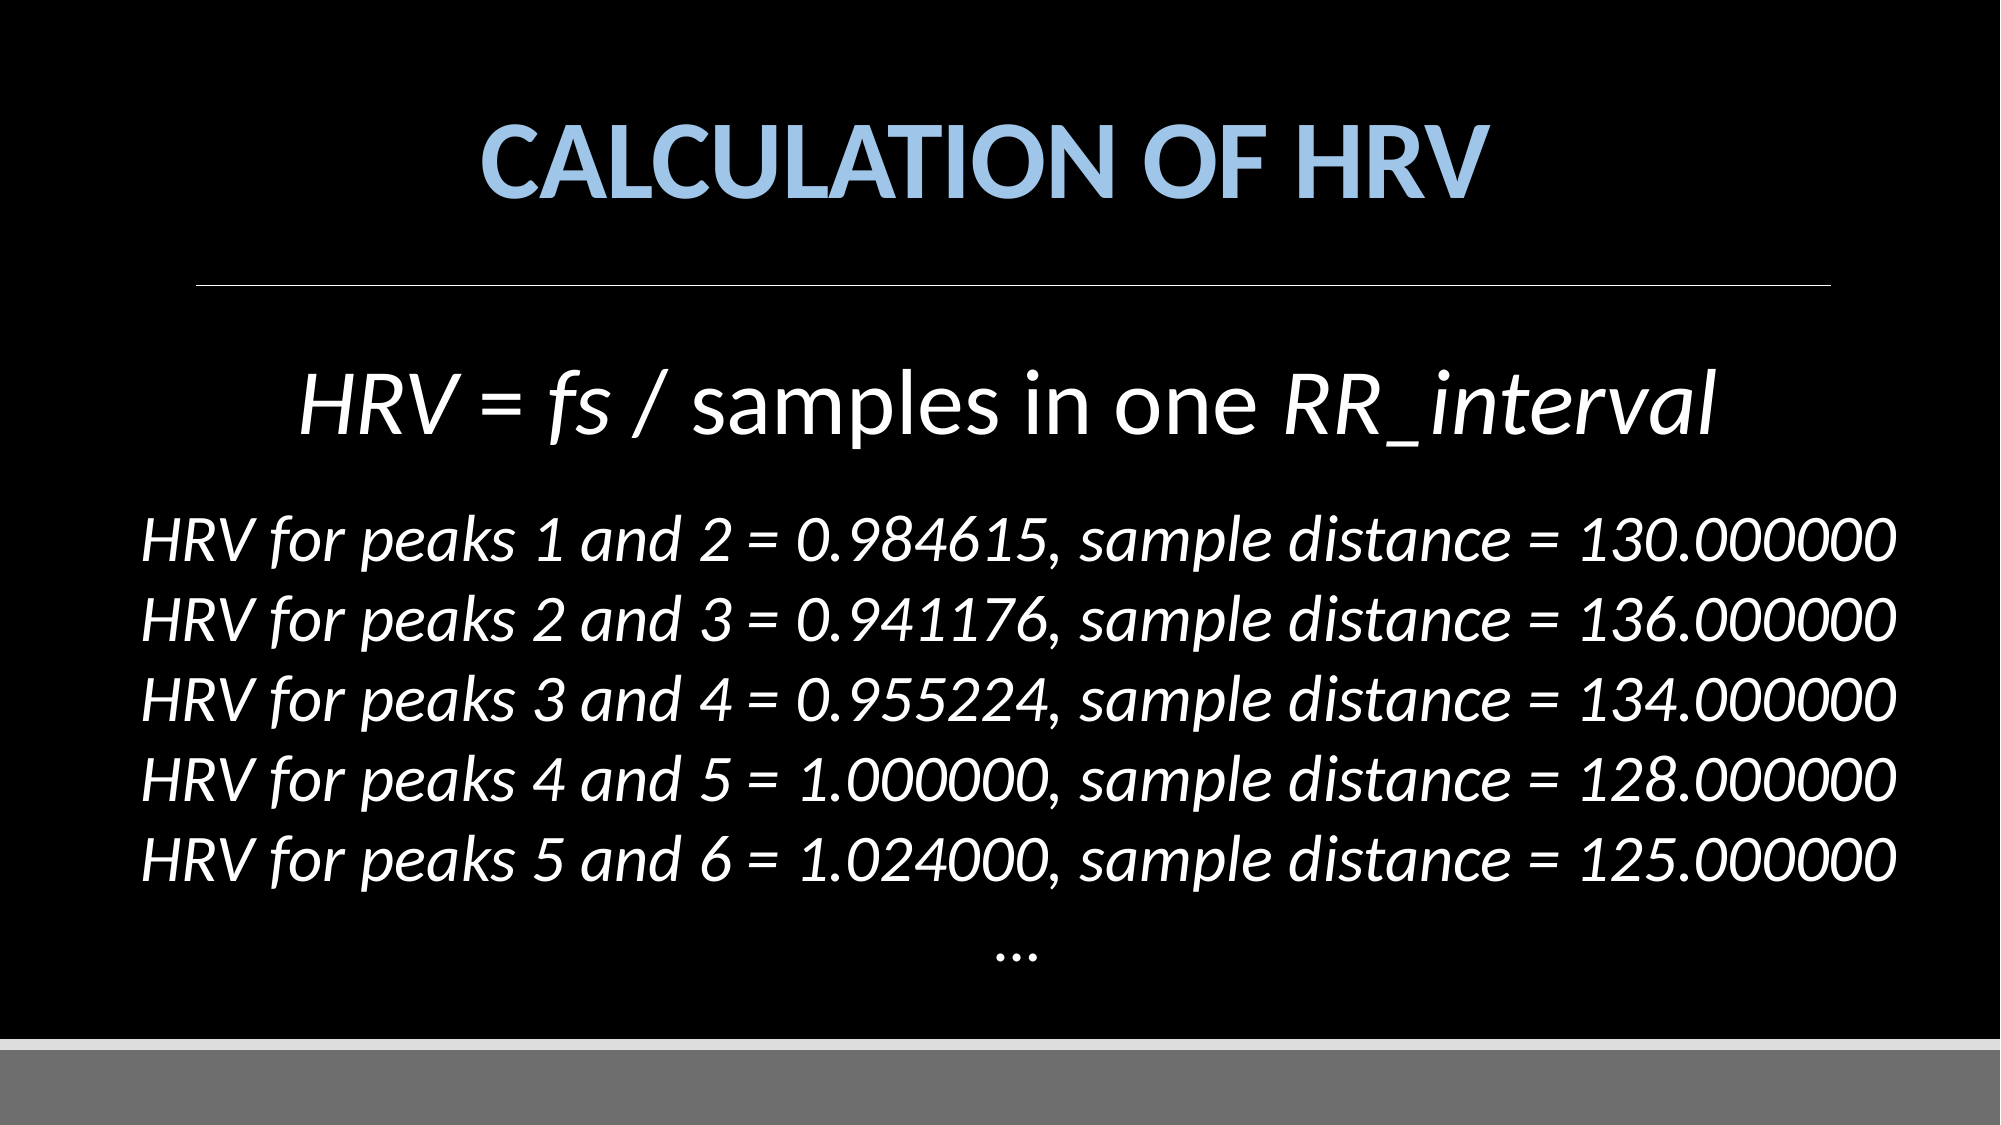

CALCULATION OF HRV
HRV = fs / samples in one RR_interval
HRV for peaks 1 and 2 = 0.984615, sample distance = 130.000000
HRV for peaks 2 and 3 = 0.941176, sample distance = 136.000000
HRV for peaks 3 and 4 = 0.955224, sample distance = 134.000000
HRV for peaks 4 and 5 = 1.000000, sample distance = 128.000000
HRV for peaks 5 and 6 = 1.024000, sample distance = 125.000000
…